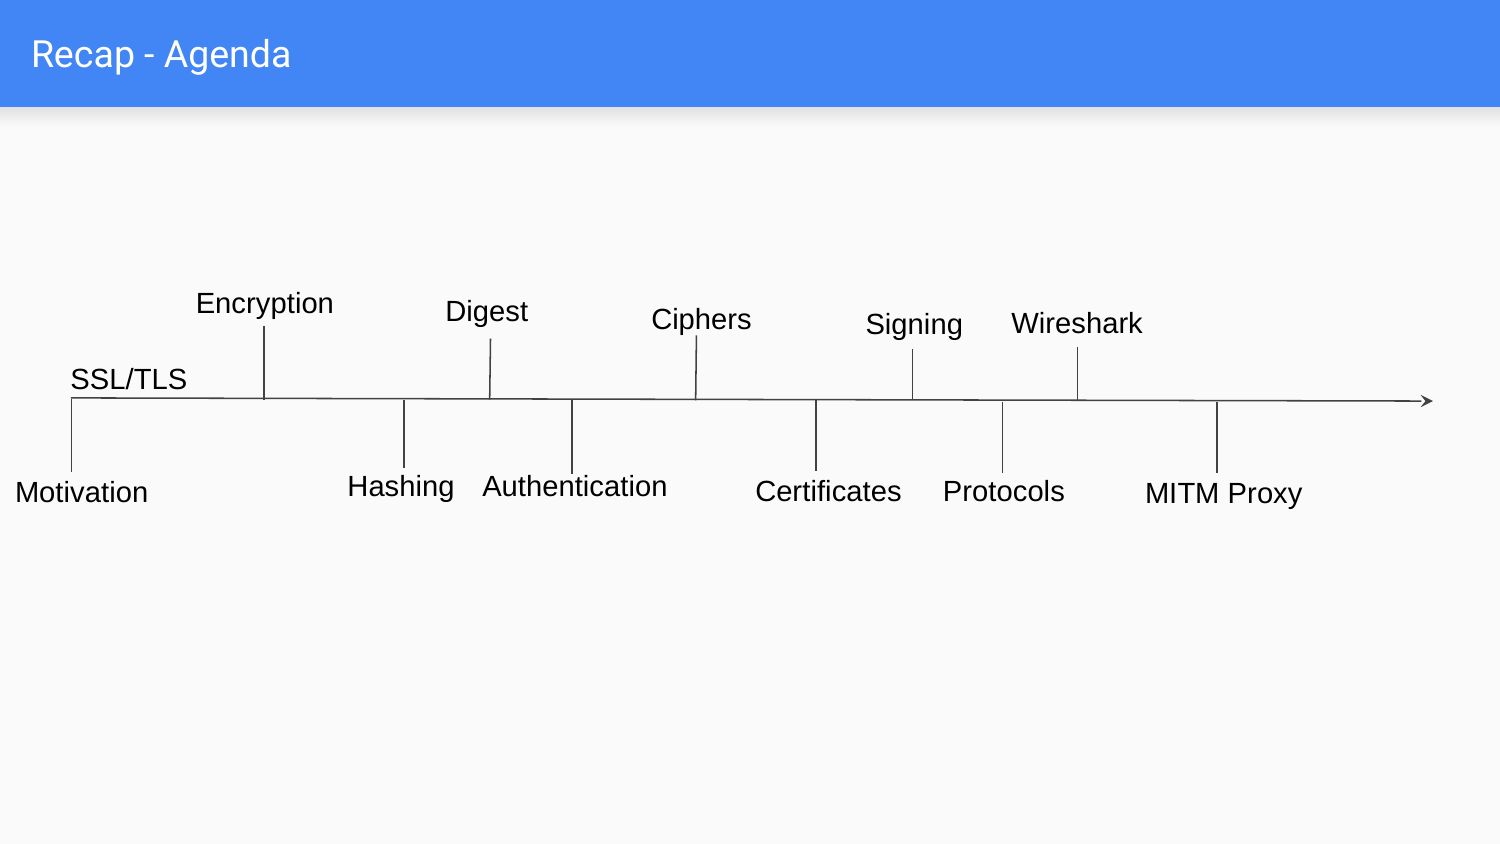

# Recap - Agenda
Encryption
Digest
Ciphers
Wireshark
Signing
SSL/TLS
Hashing
Authentication
Certificates
Protocols
Motivation
MITM Proxy